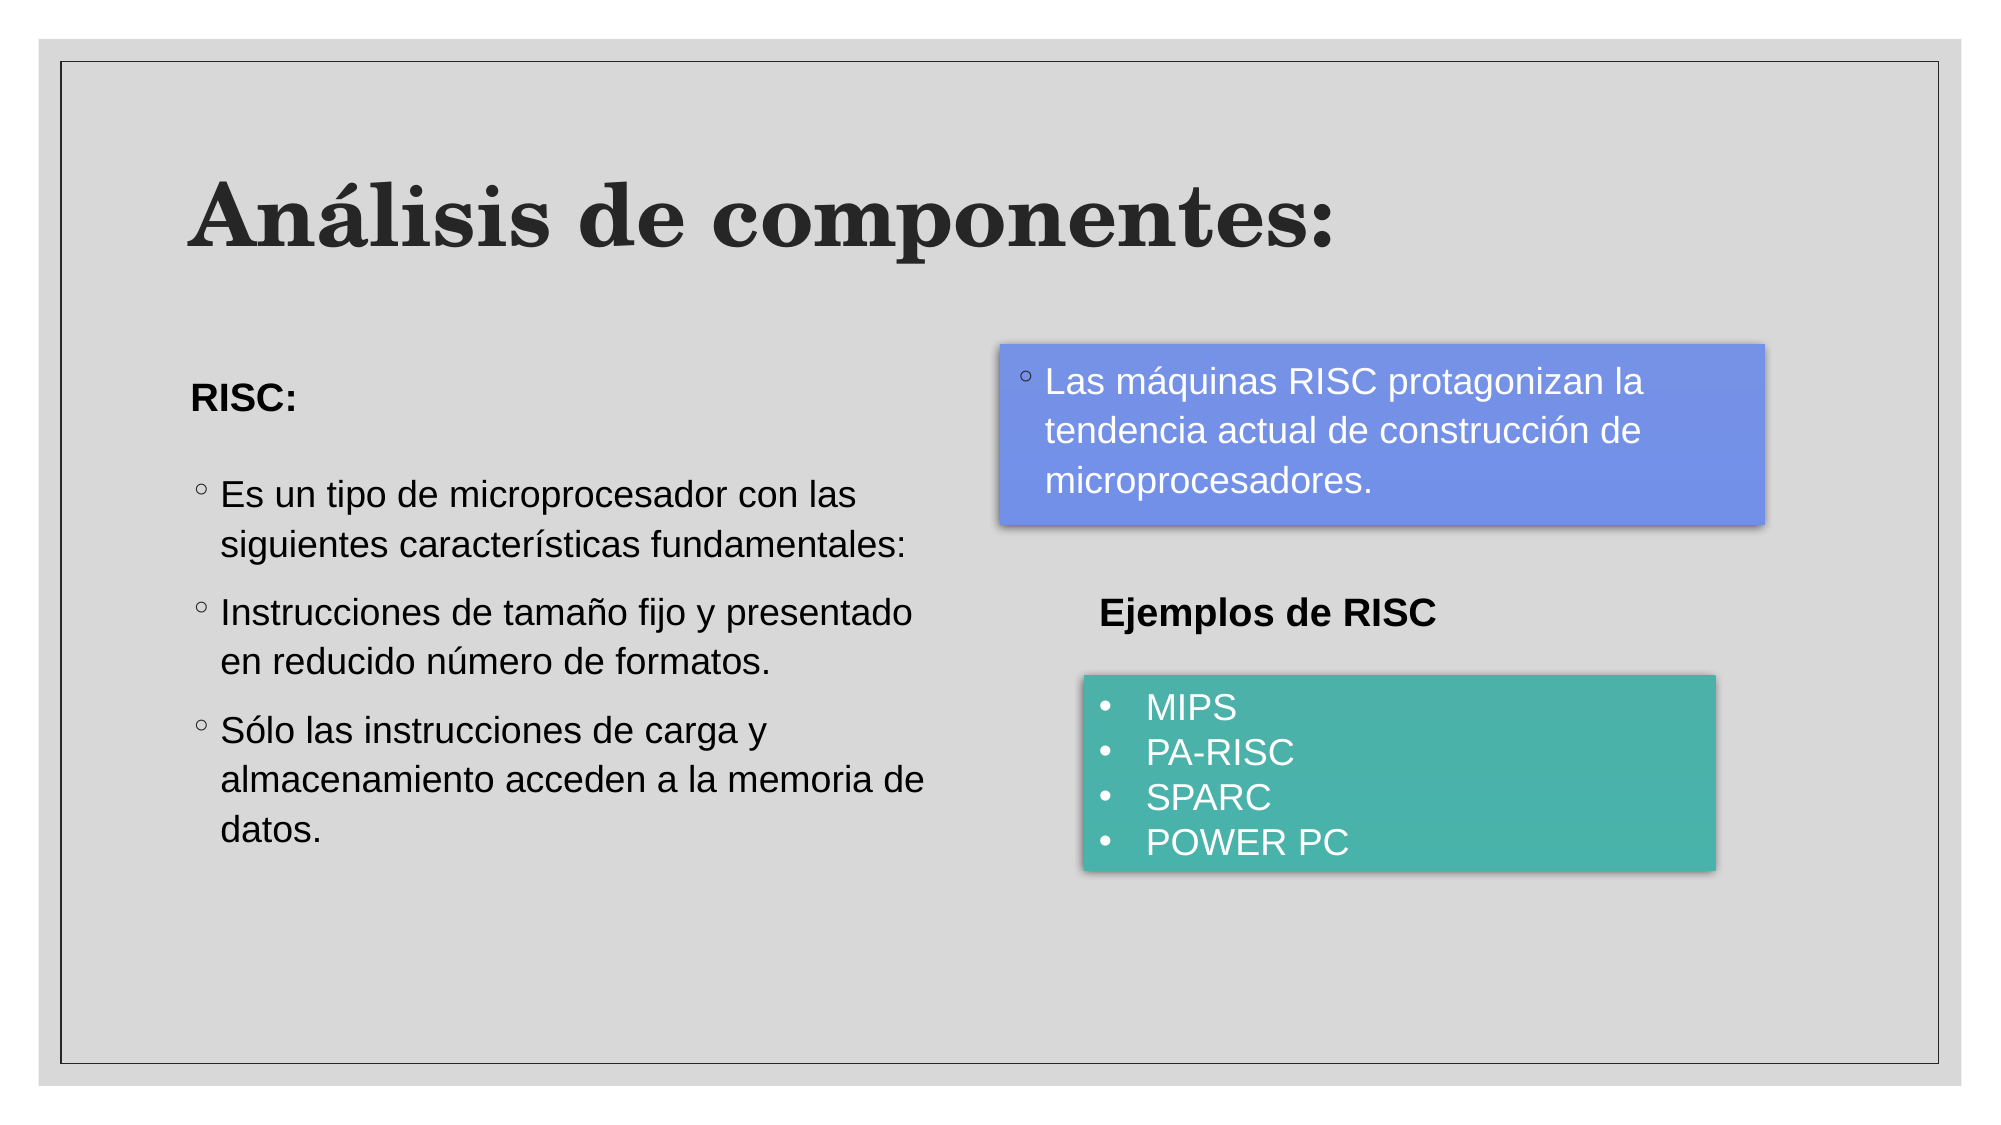

# Análisis de componentes:
RISC:
Las máquinas RISC protagonizan la tendencia actual de construcción de microprocesadores.
Es un tipo de microprocesador con las siguientes características fundamentales:
Instrucciones de tamaño fijo y presentado en reducido número de formatos.
Sólo las instrucciones de carga y almacenamiento acceden a la memoria de datos.
Ejemplos de RISC
MIPS
PA-RISC
SPARC
POWER PC